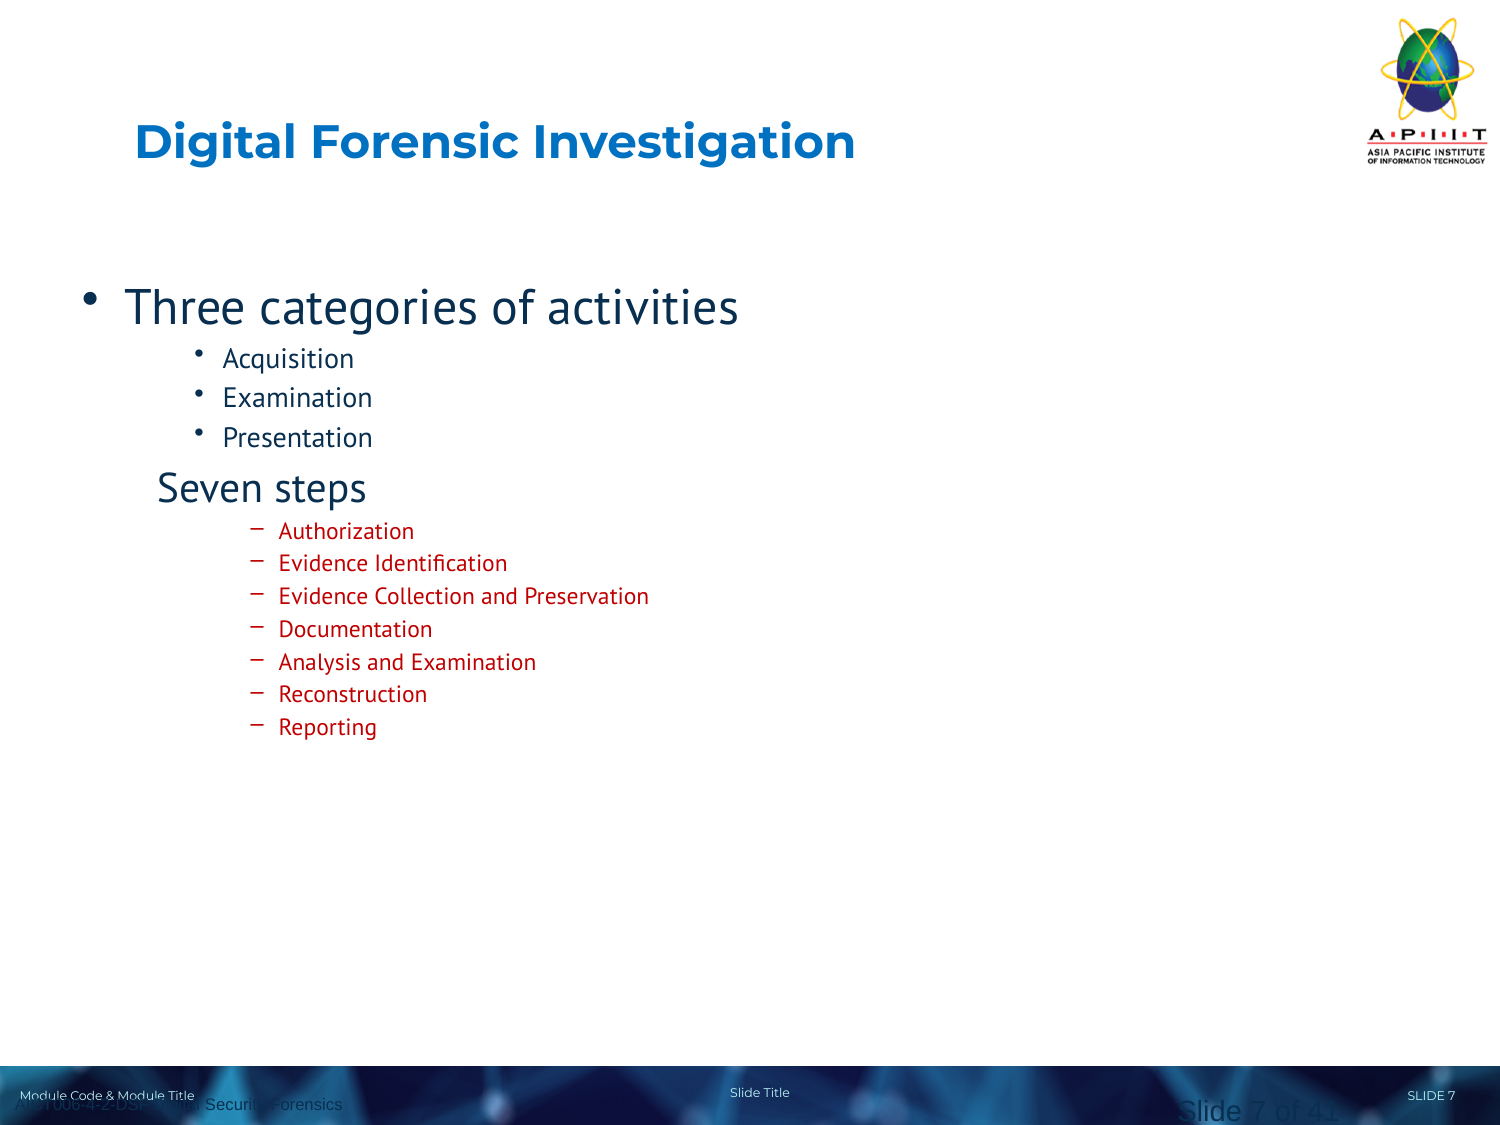

# Digital Forensic Investigation
Three categories of activities
Acquisition
Examination
Presentation
Seven steps
Authorization
Evidence Identification
Evidence Collection and Preservation
Documentation
Analysis and Examination
Reconstruction
Reporting

Slide 7 of 41